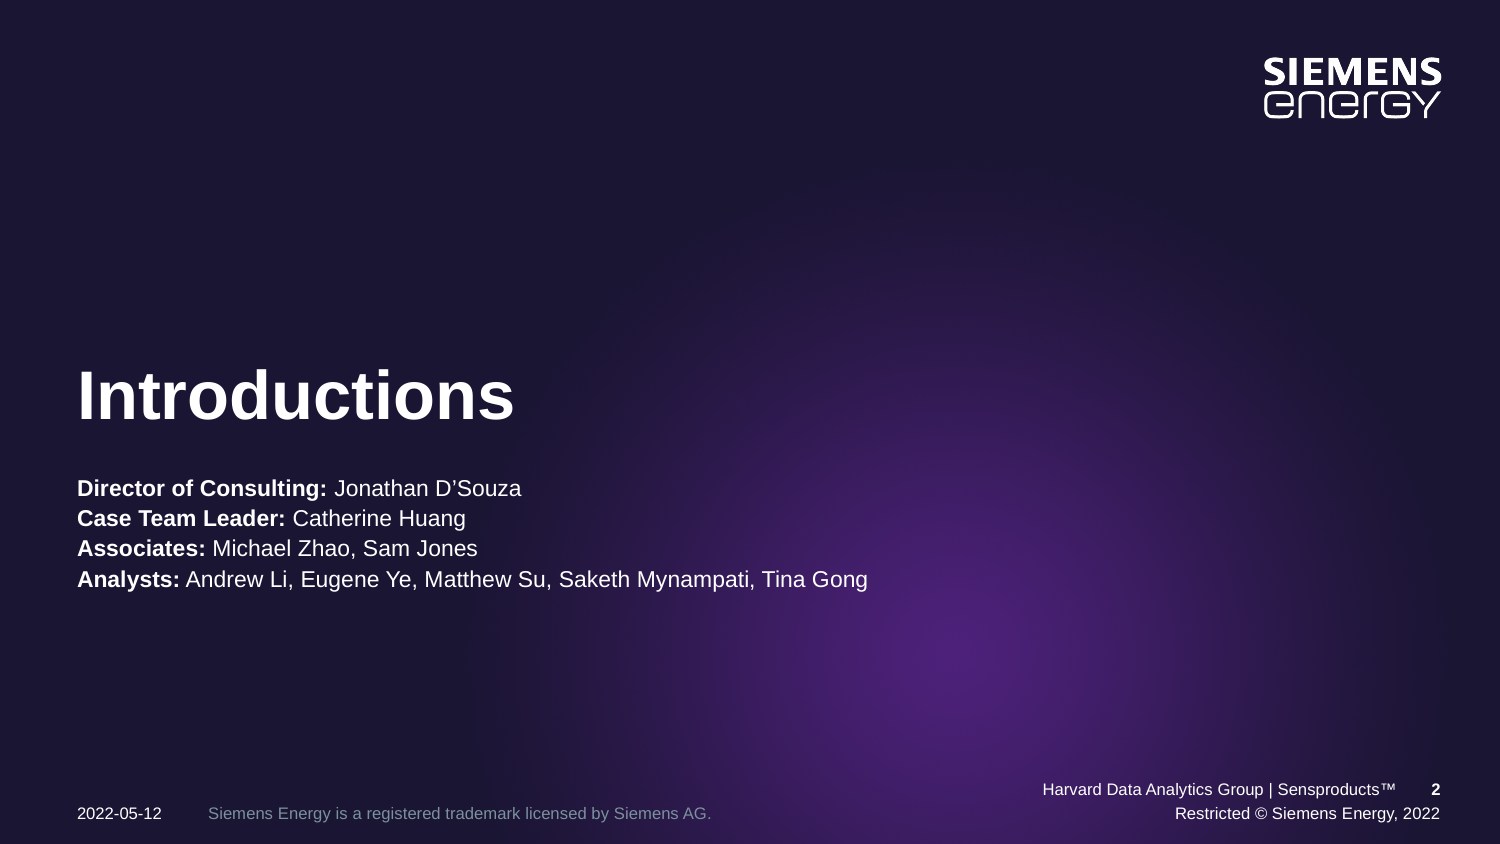

# Introductions
Director of Consulting: Jonathan D’Souza
Case Team Leader: Catherine Huang
Associates: Michael Zhao, Sam Jones
Analysts: Andrew Li, Eugene Ye, Matthew Su, Saketh Mynampati, Tina Gong